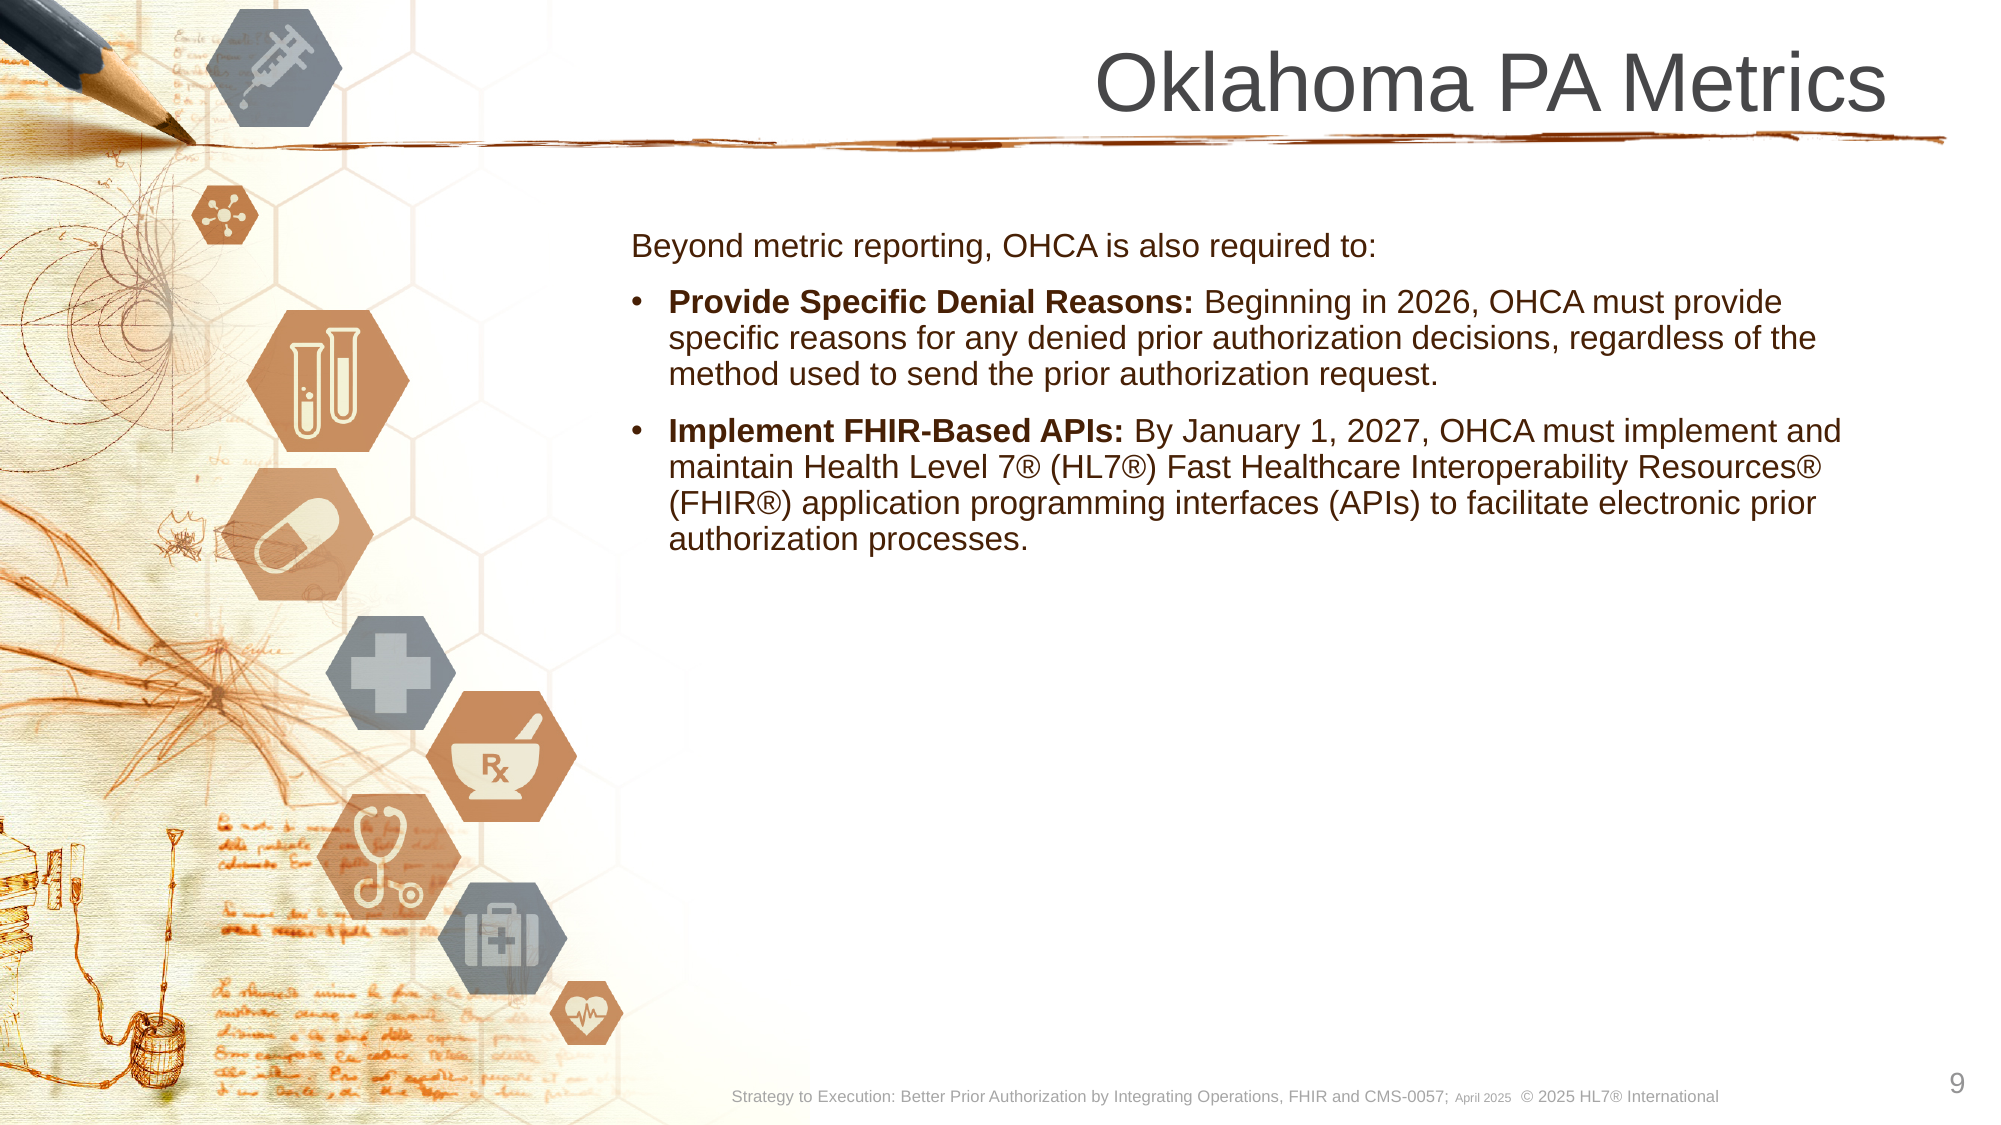

Oklahoma PA Metrics
Beyond metric reporting, OHCA is also required to:​
Provide Specific Denial Reasons: Beginning in 2026, OHCA must provide specific reasons for any denied prior authorization decisions, regardless of the method used to send the prior authorization request.​
Implement FHIR-Based APIs: By January 1, 2027, OHCA must implement and maintain Health Level 7® (HL7®) Fast Healthcare Interoperability Resources® (FHIR®) application programming interfaces (APIs) to facilitate electronic prior authorization processes.​

9